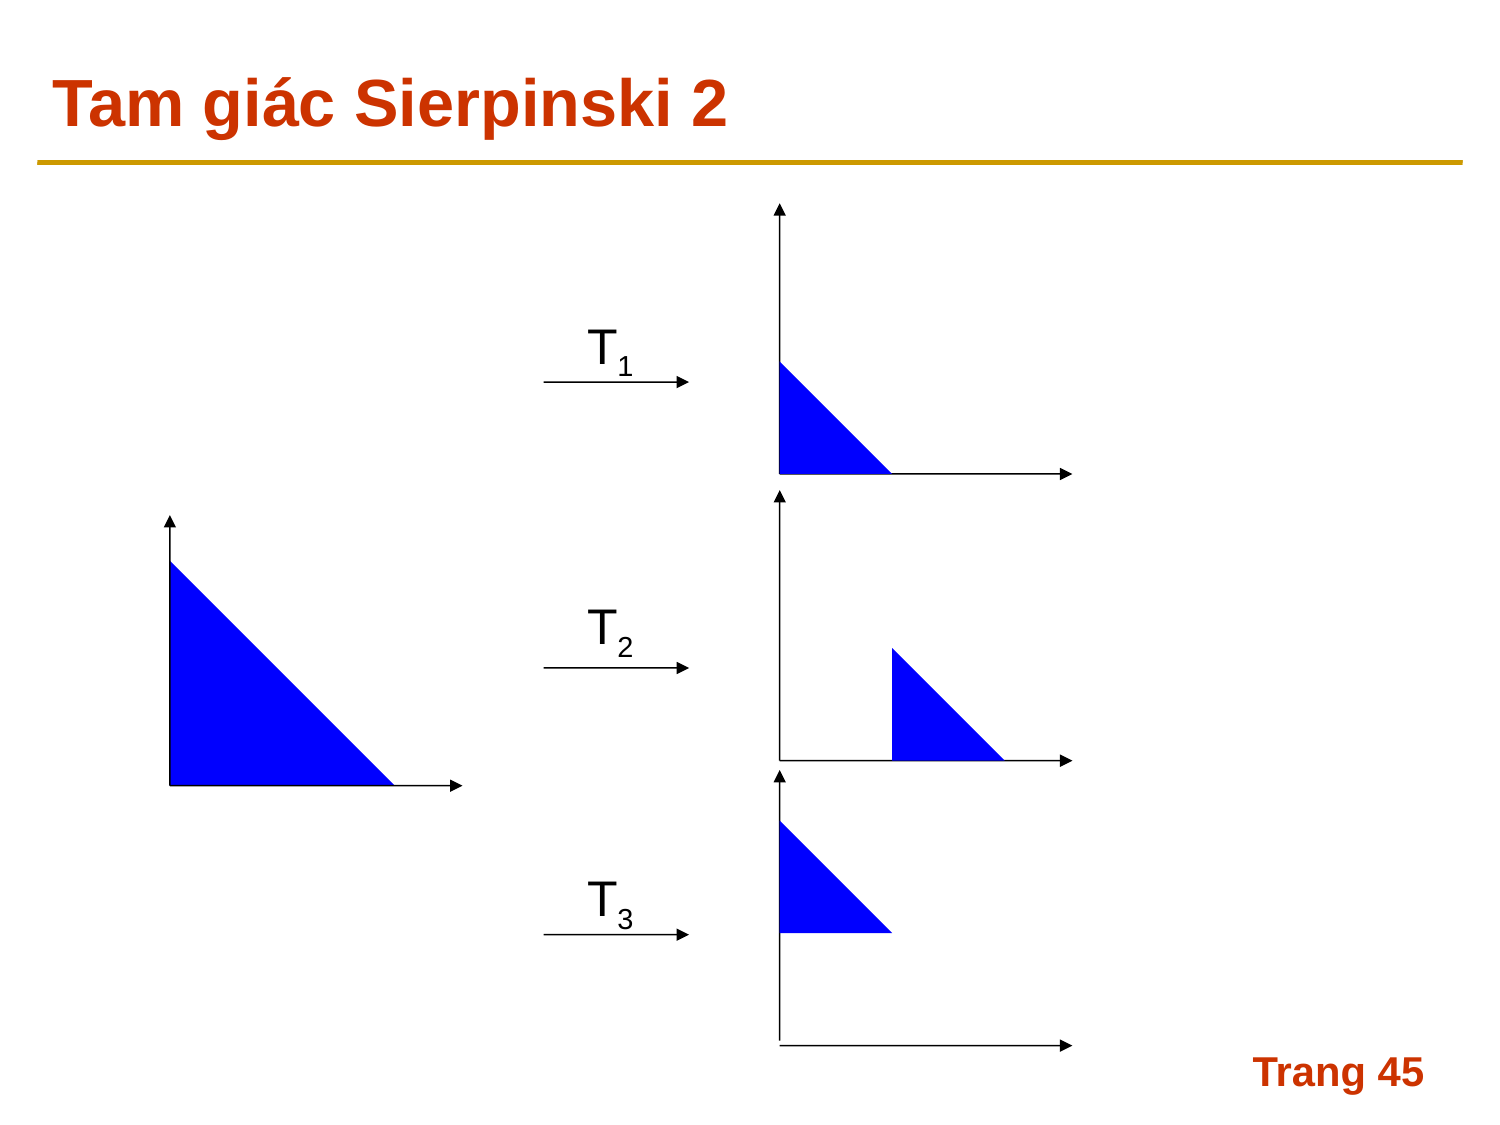

# Tam giác Sierpinski 2

T1

T2

T3

Trang 45